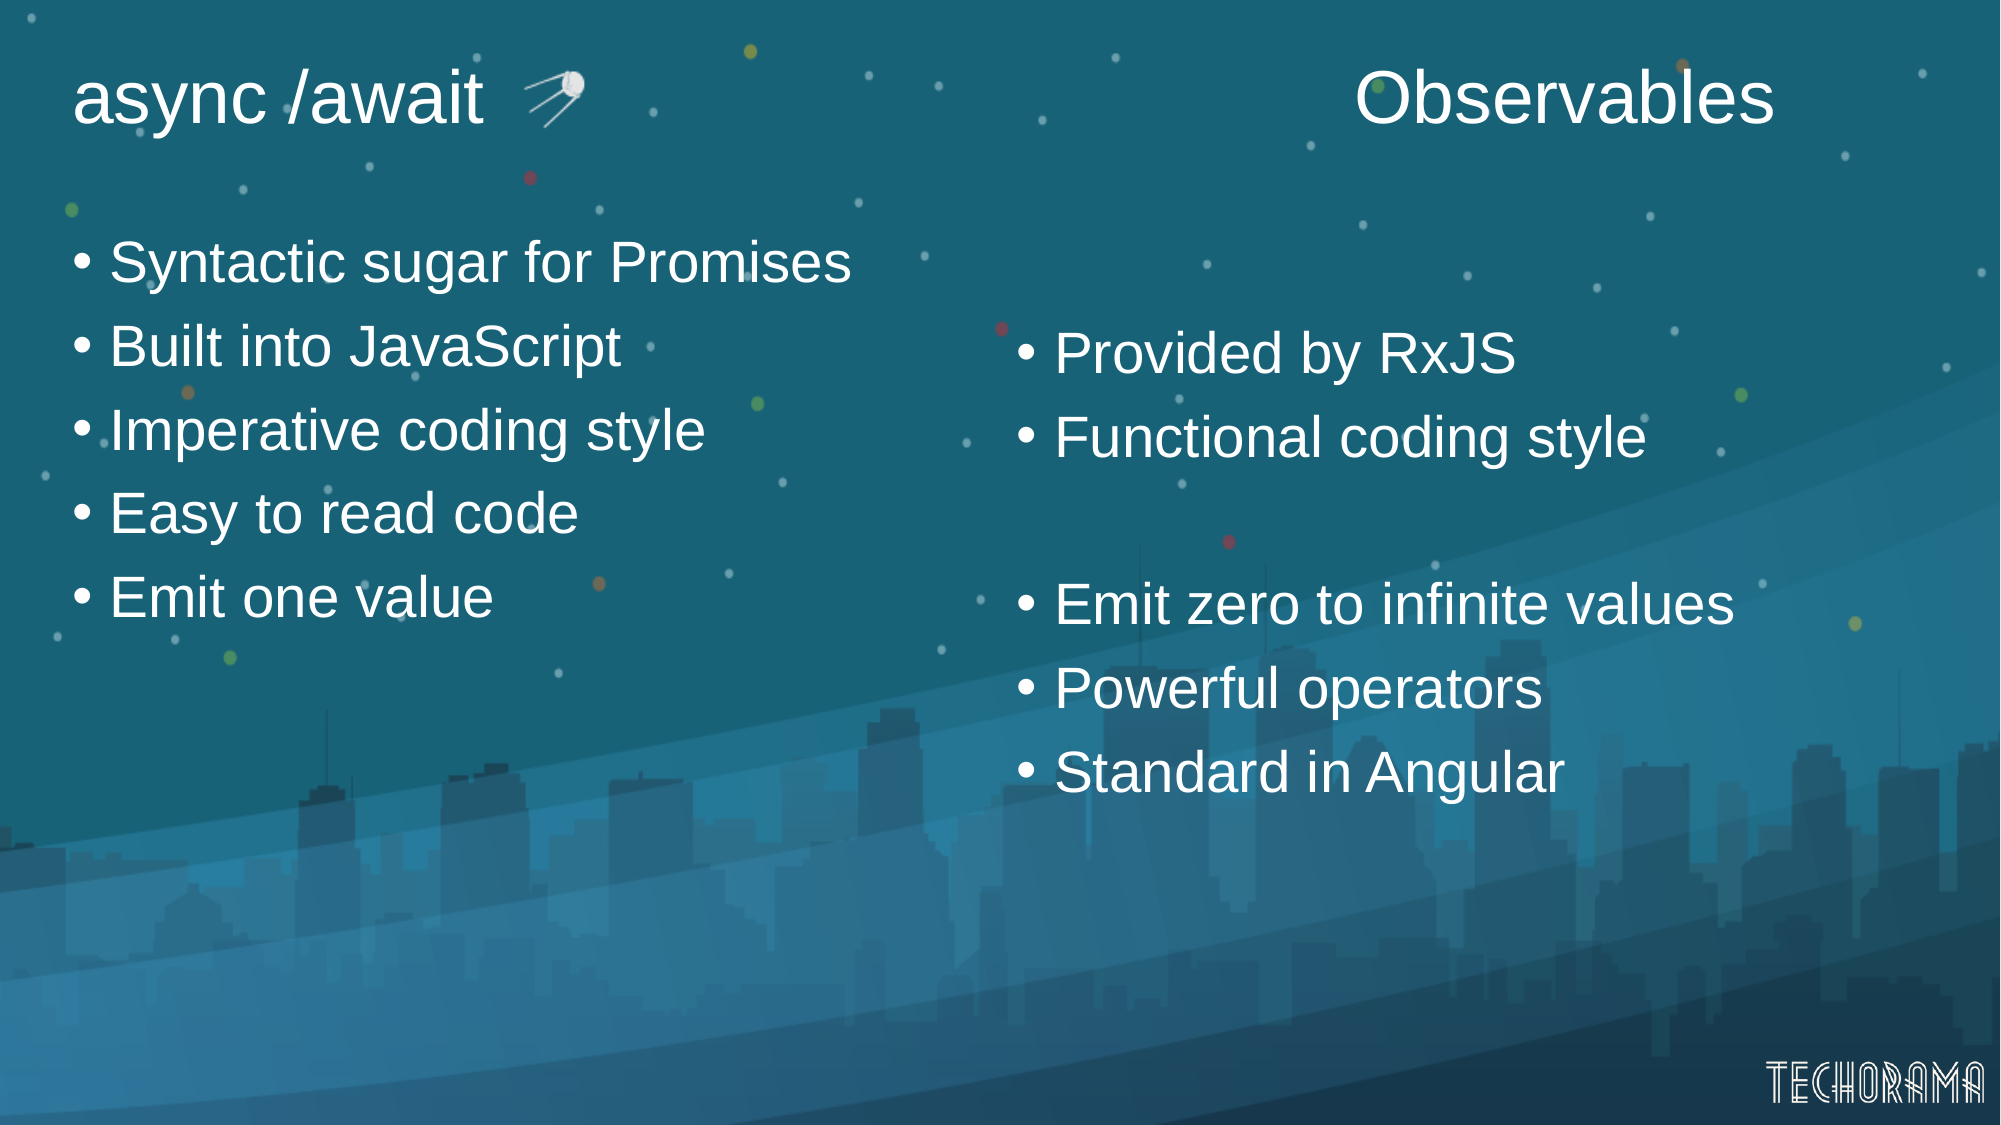

# async /await
Observables
Syntactic sugar for Promises
Built into JavaScript
Imperative coding style
Easy to read code
Emit one value

Provided by RxJS
Functional coding style

Emit zero to infinite values
Powerful operators
Standard in Angular